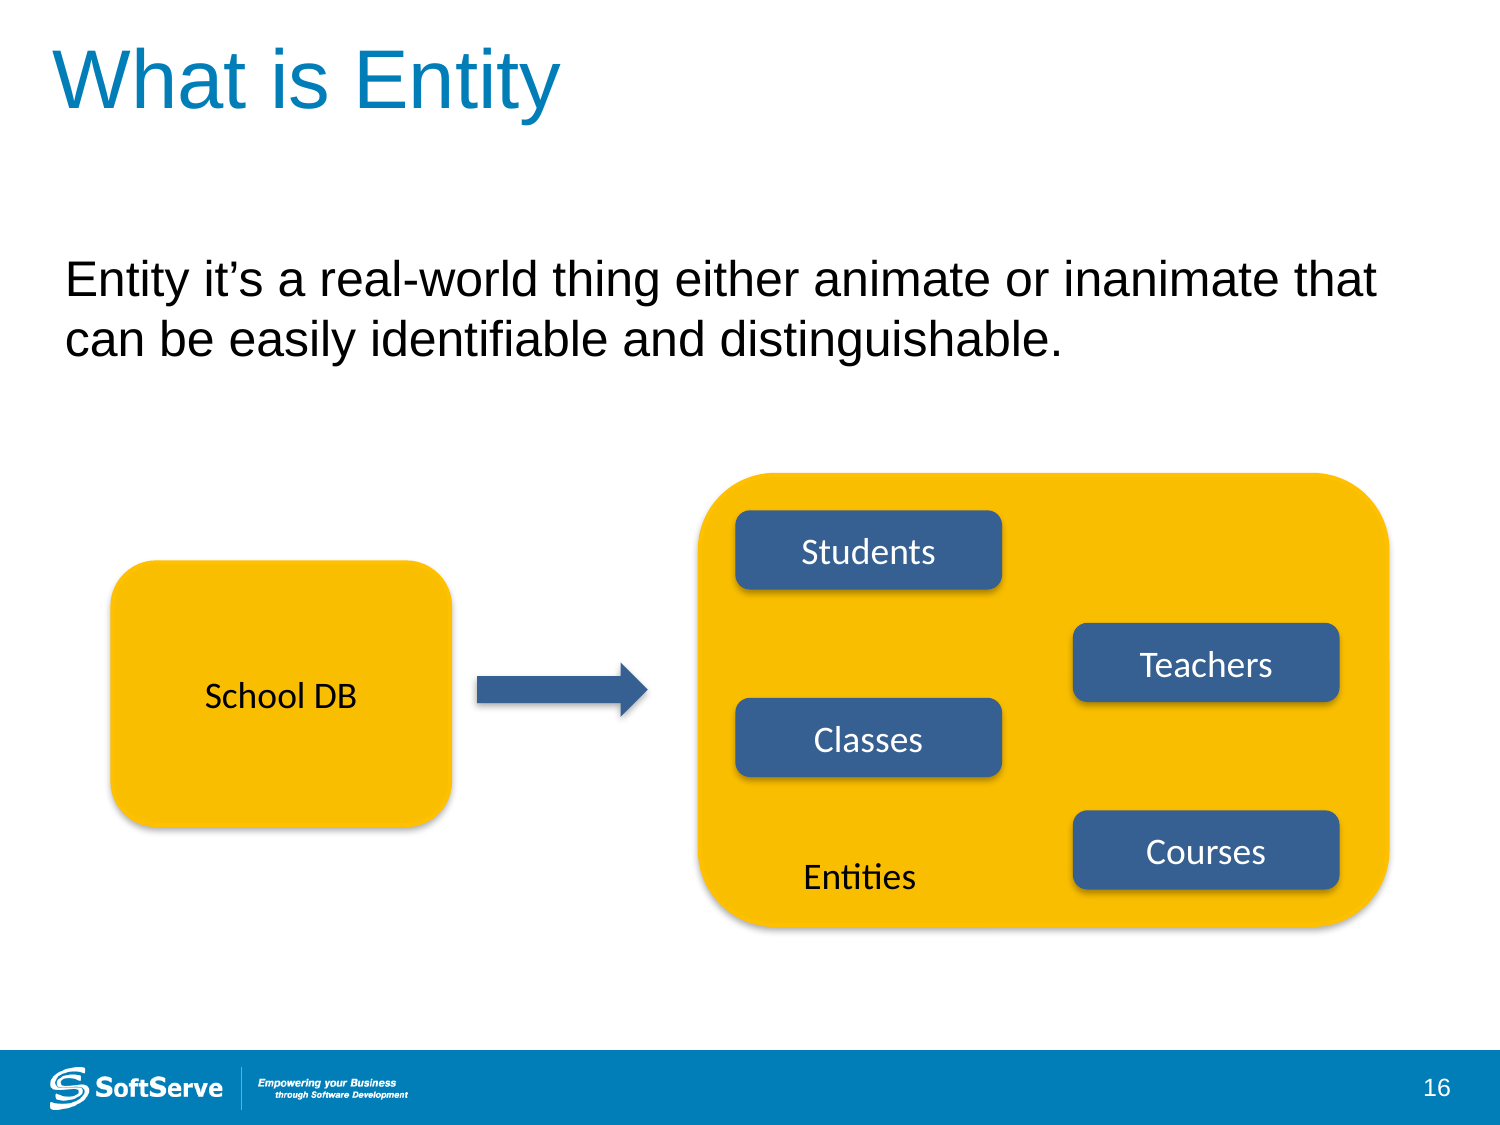

# What is Entity
Entity it’s a real-world thing either animate or inanimate that can be easily identifiable and distinguishable.

Students
School DB
Teachers

Classes
Courses
Entities
16